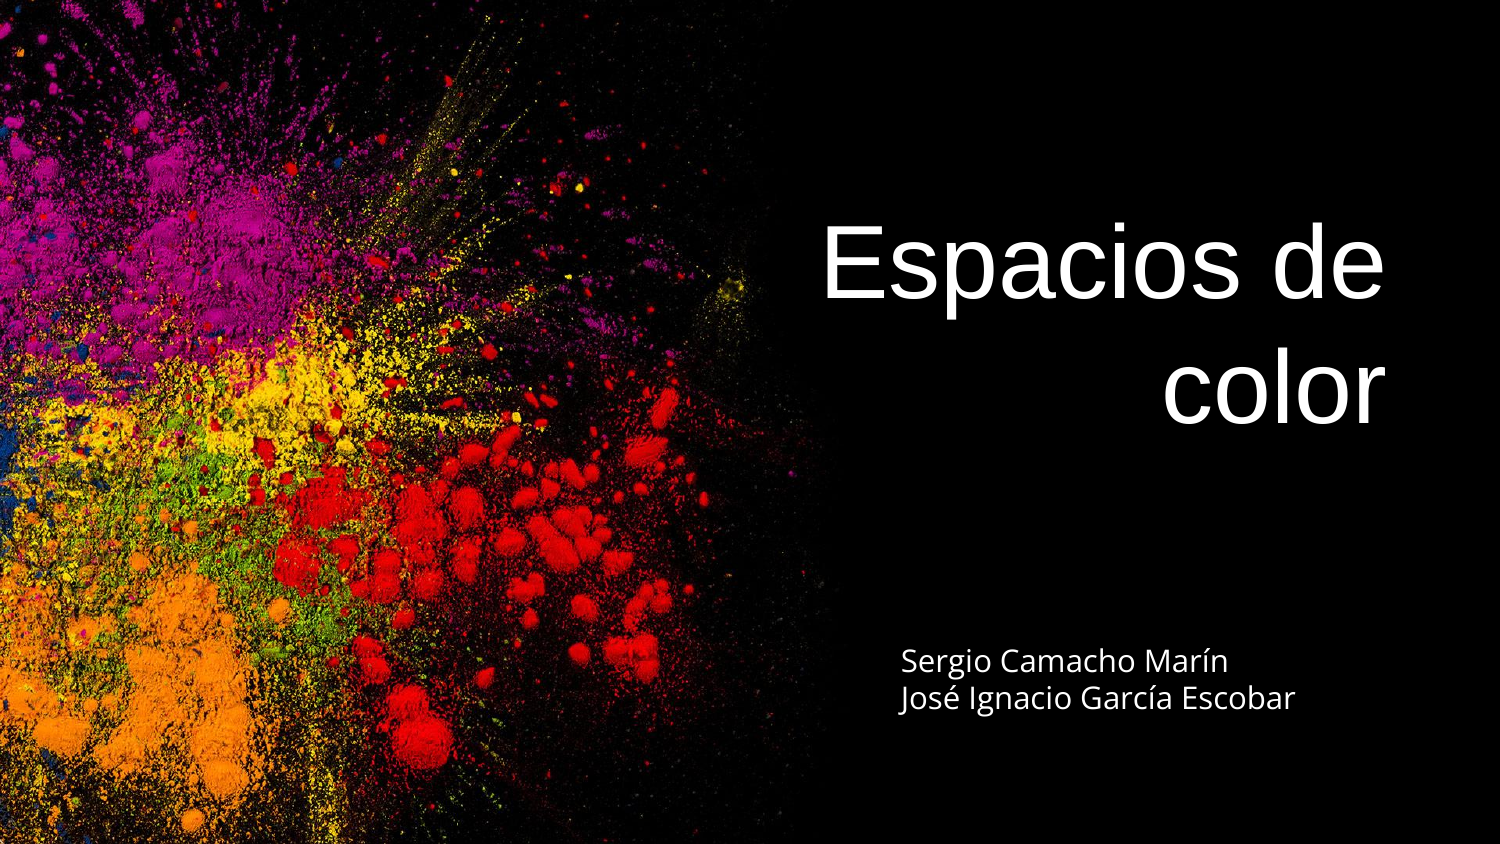

# Espacios de color
Sergio Camacho Marín
José Ignacio García Escobar